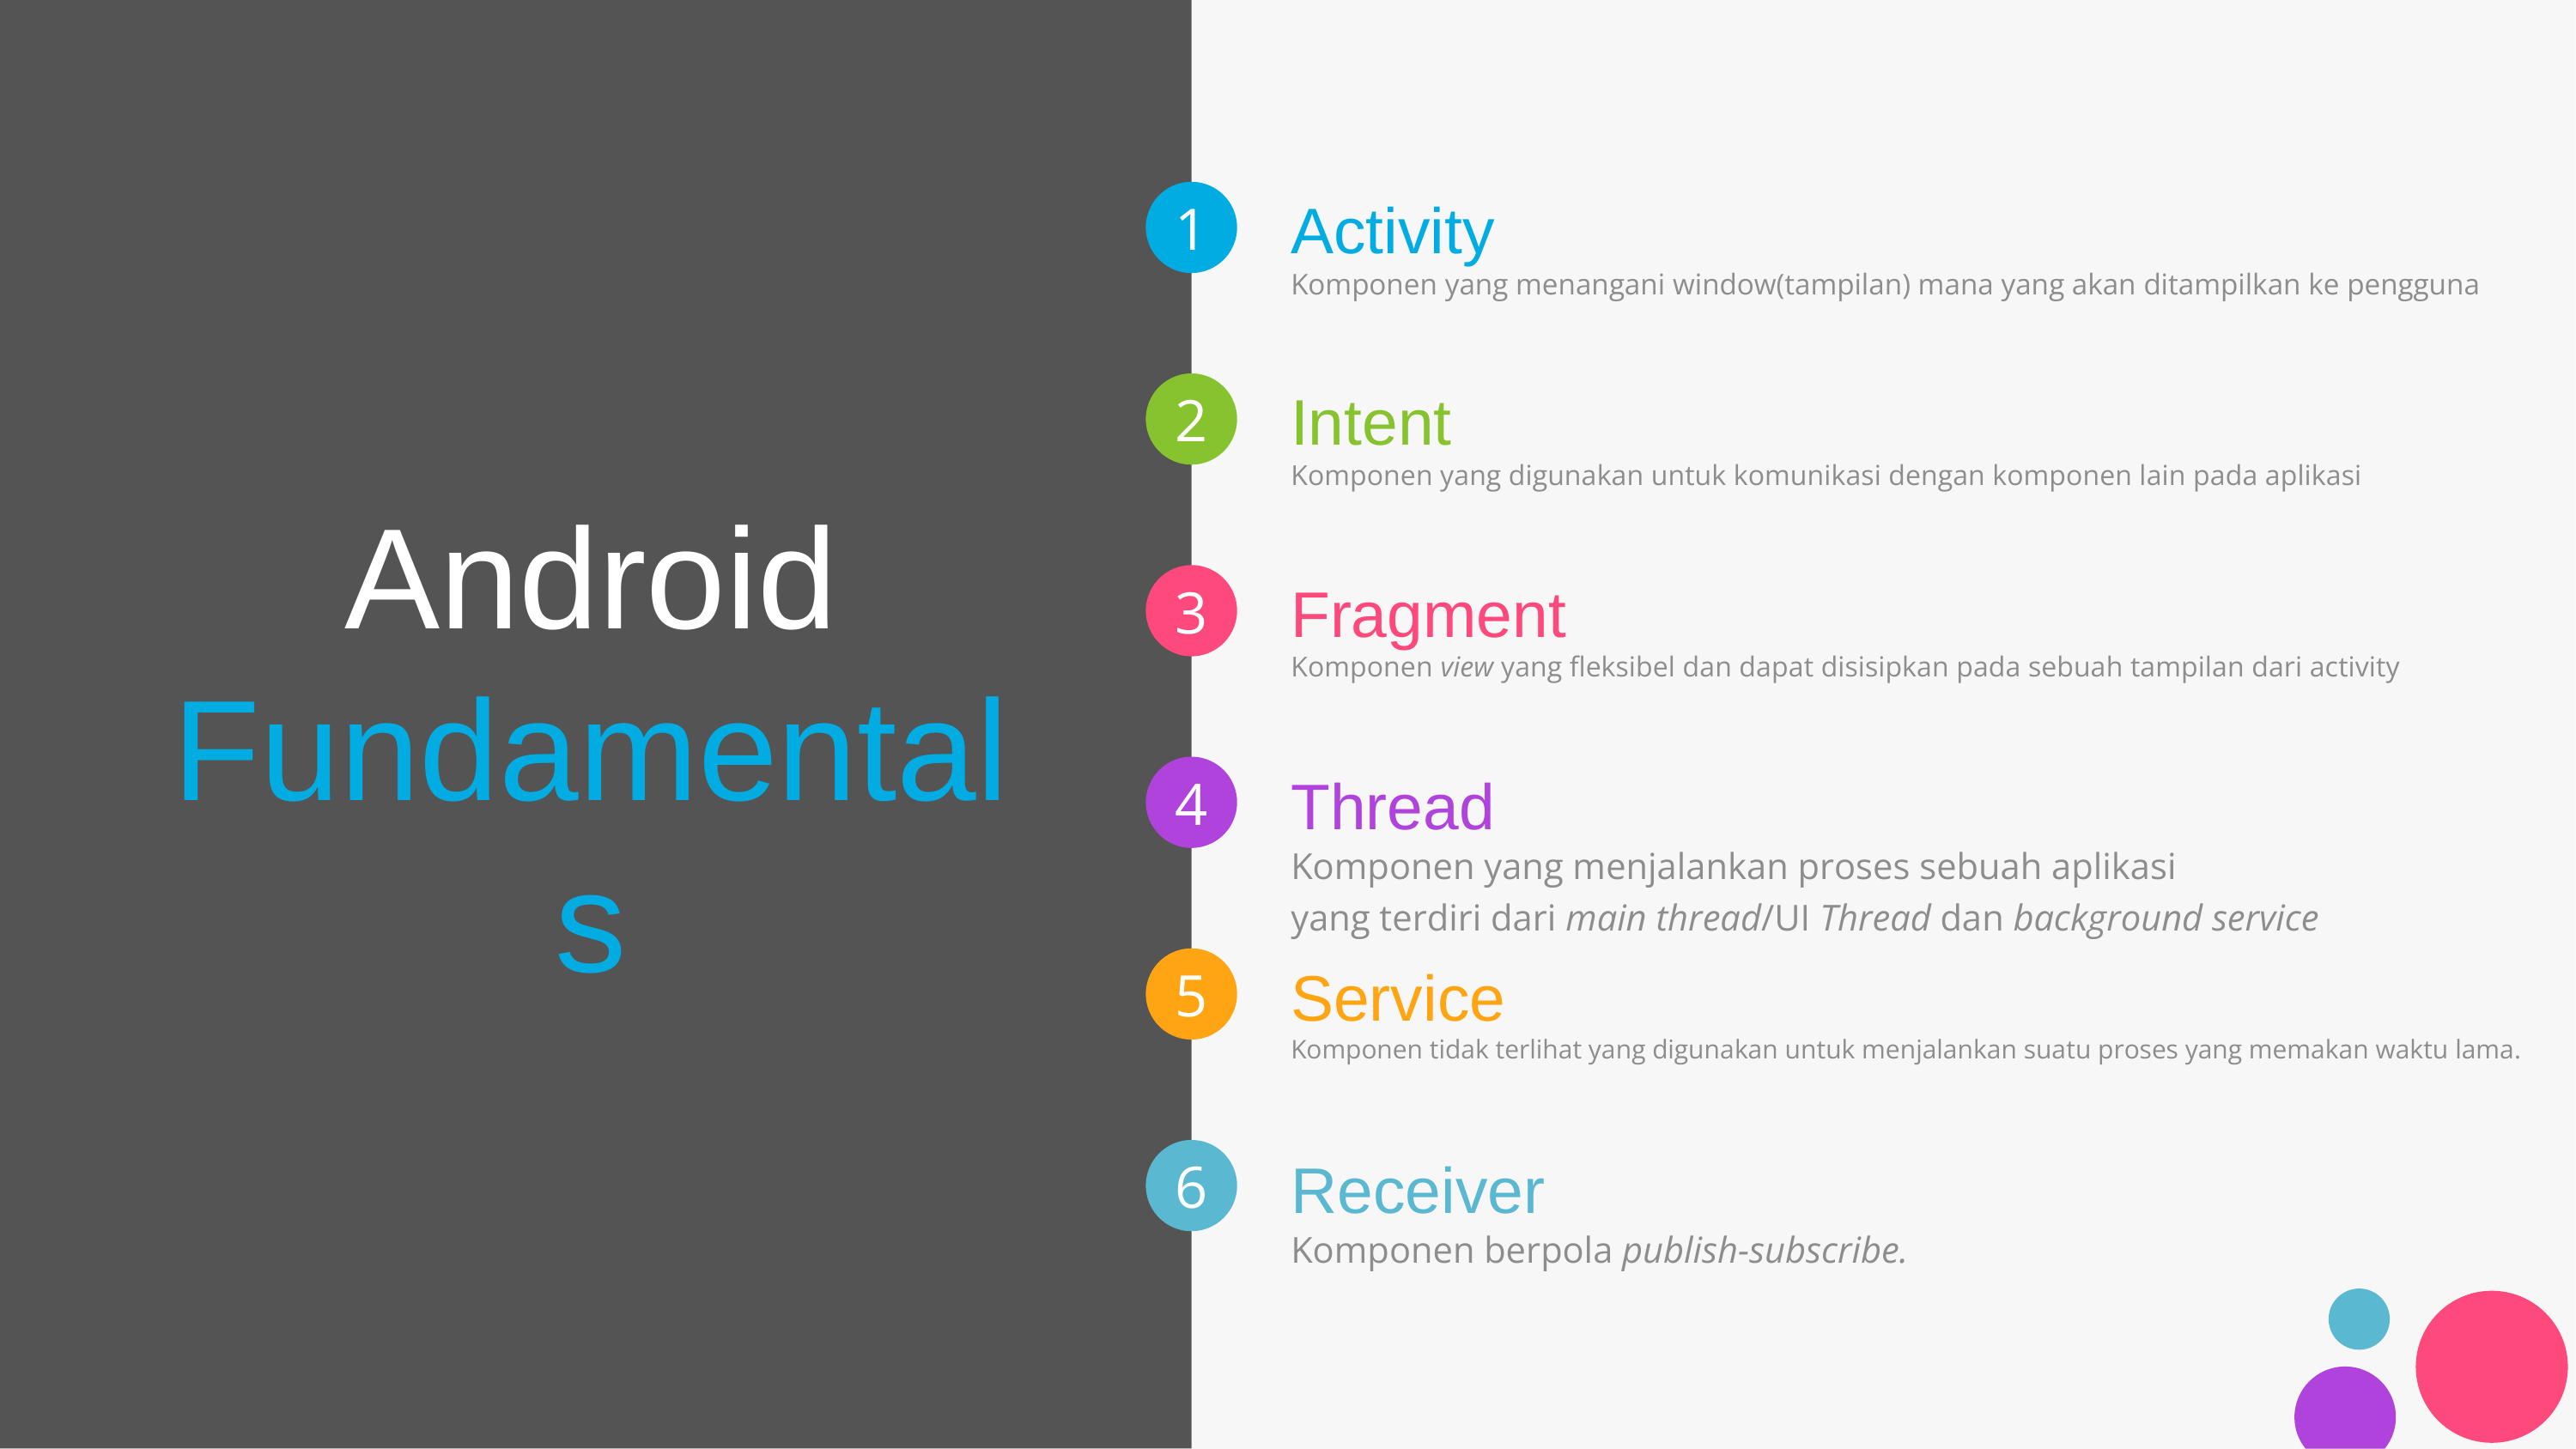

Activity
# Android Fundamentals
Komponen yang menangani window(tampilan) mana yang akan ditampilkan ke pengguna
Intent
Komponen yang digunakan untuk komunikasi dengan komponen lain pada aplikasi
Fragment
Komponen view yang fleksibel dan dapat disisipkan pada sebuah tampilan dari activity
Thread
Komponen yang menjalankan proses sebuah aplikasi
yang terdiri dari main thread/UI Thread dan background service
Service
Komponen tidak terlihat yang digunakan untuk menjalankan suatu proses yang memakan waktu lama.
Receiver
Komponen berpola publish-subscribe.